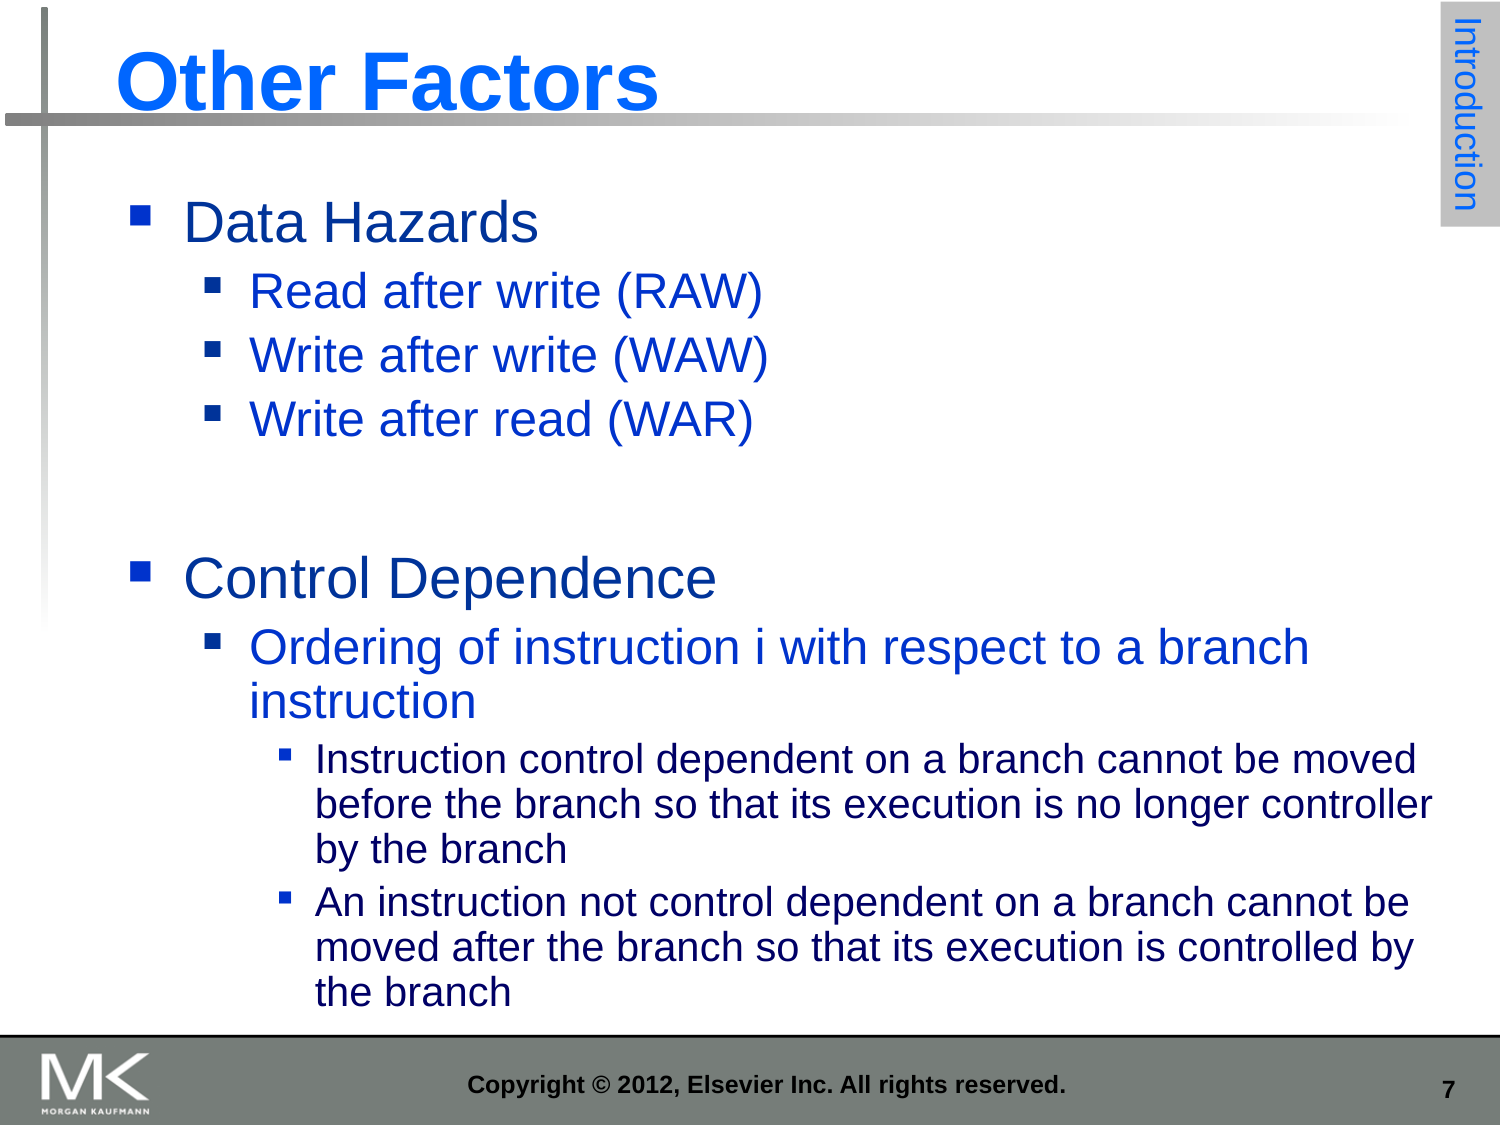

# Other Factors
Introduction
Data Hazards
Read after write (RAW)
Write after write (WAW)
Write after read (WAR)

Control Dependence
Ordering of instruction i with respect to a branch instruction
Instruction control dependent on a branch cannot be moved before the branch so that its execution is no longer controller by the branch
An instruction not control dependent on a branch cannot be moved after the branch so that its execution is controlled by the branch
Copyright © 2012, Elsevier Inc. All rights reserved.